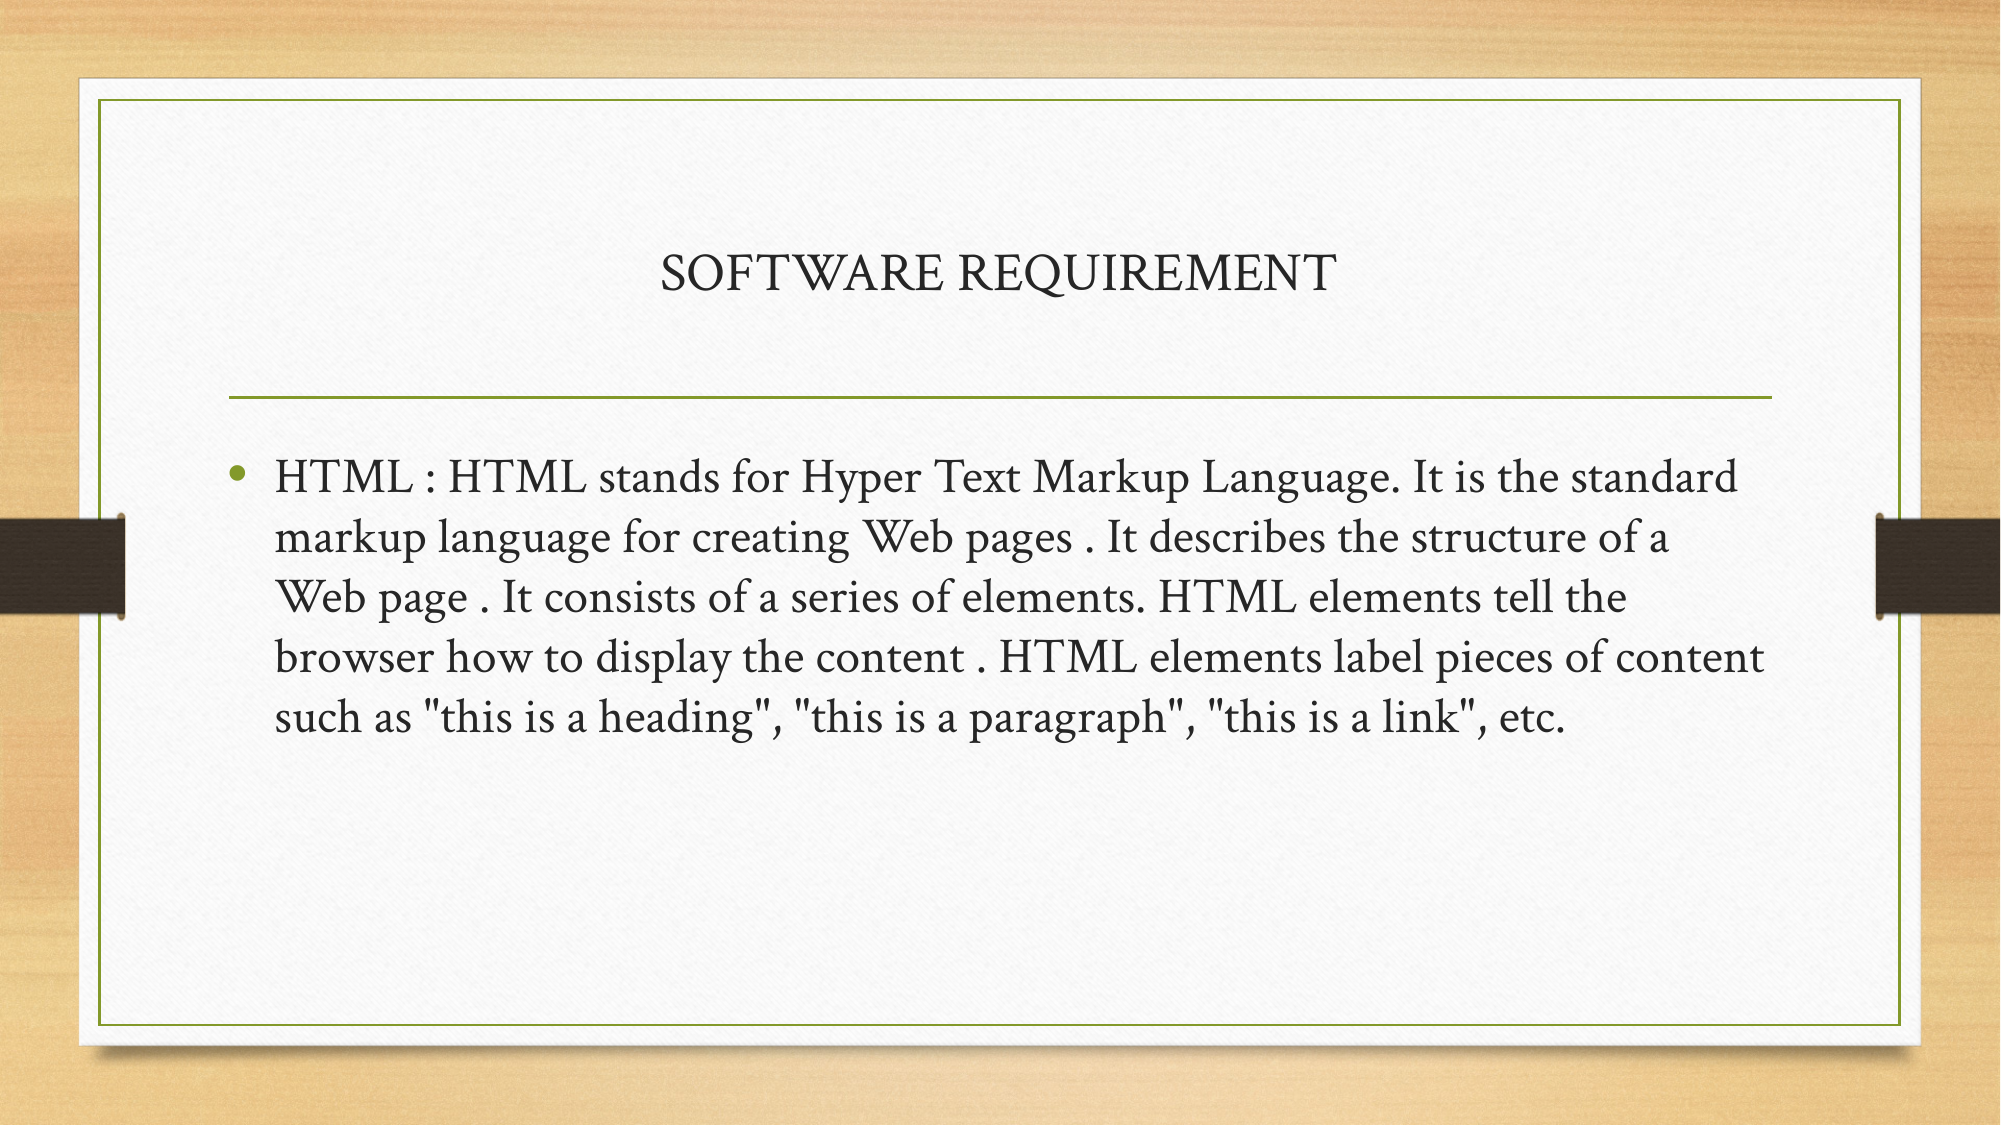

# SOFTWARE REQUIREMENT
HTML : HTML stands for Hyper Text Markup Language. It is the standard markup language for creating Web pages . It describes the structure of a Web page . It consists of a series of elements. HTML elements tell the browser how to display the content . HTML elements label pieces of content such as "this is a heading", "this is a paragraph", "this is a link", etc.